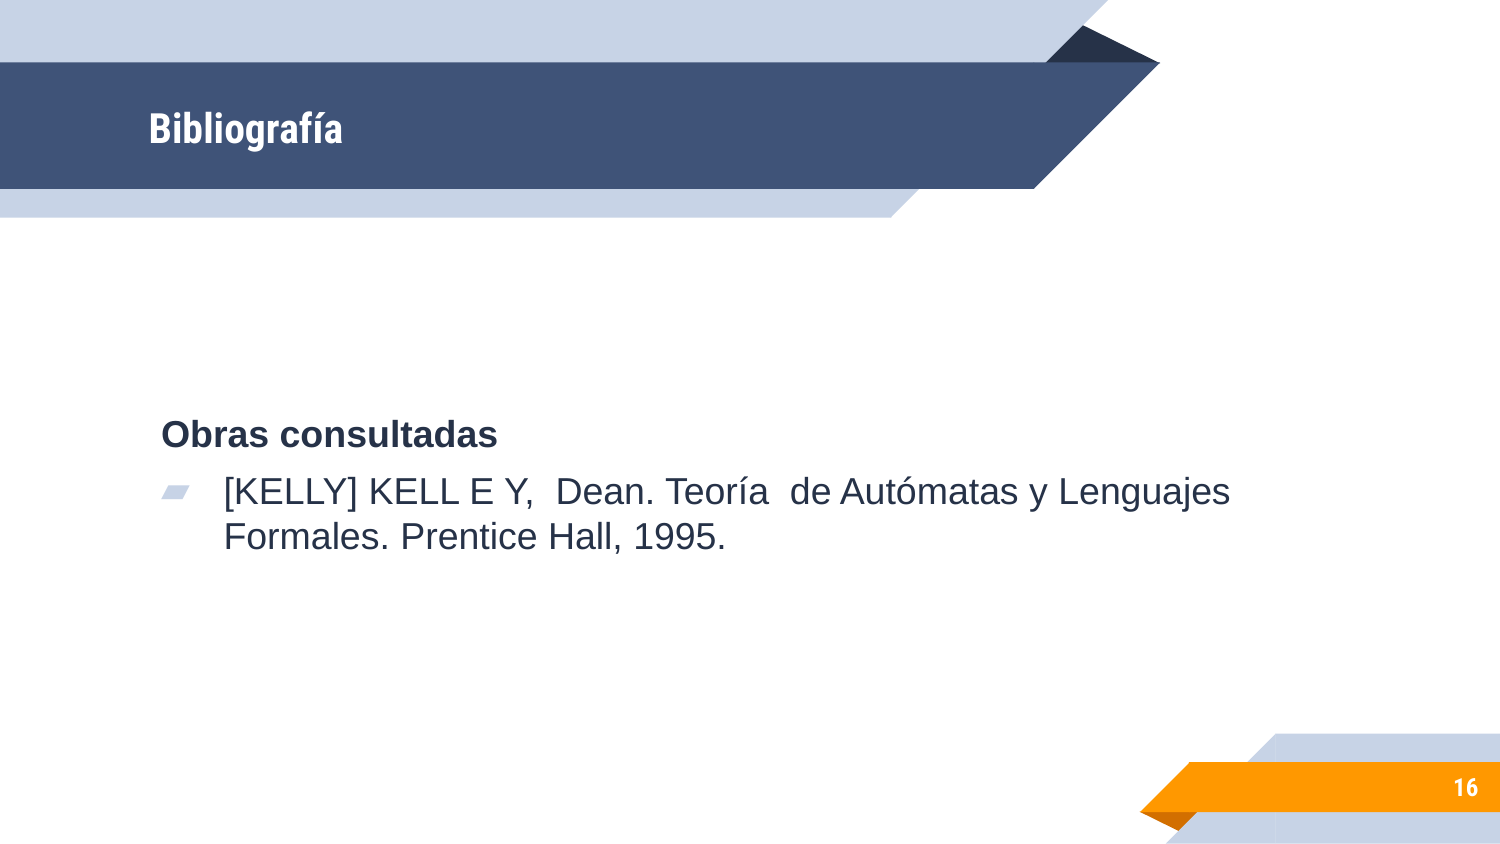

# Bibliografía
Obras consultadas
[KELLY] KELL E Y,  Dean. Teoría  de Autómatas y Lenguajes Formales. Prentice Hall, 1995.

16